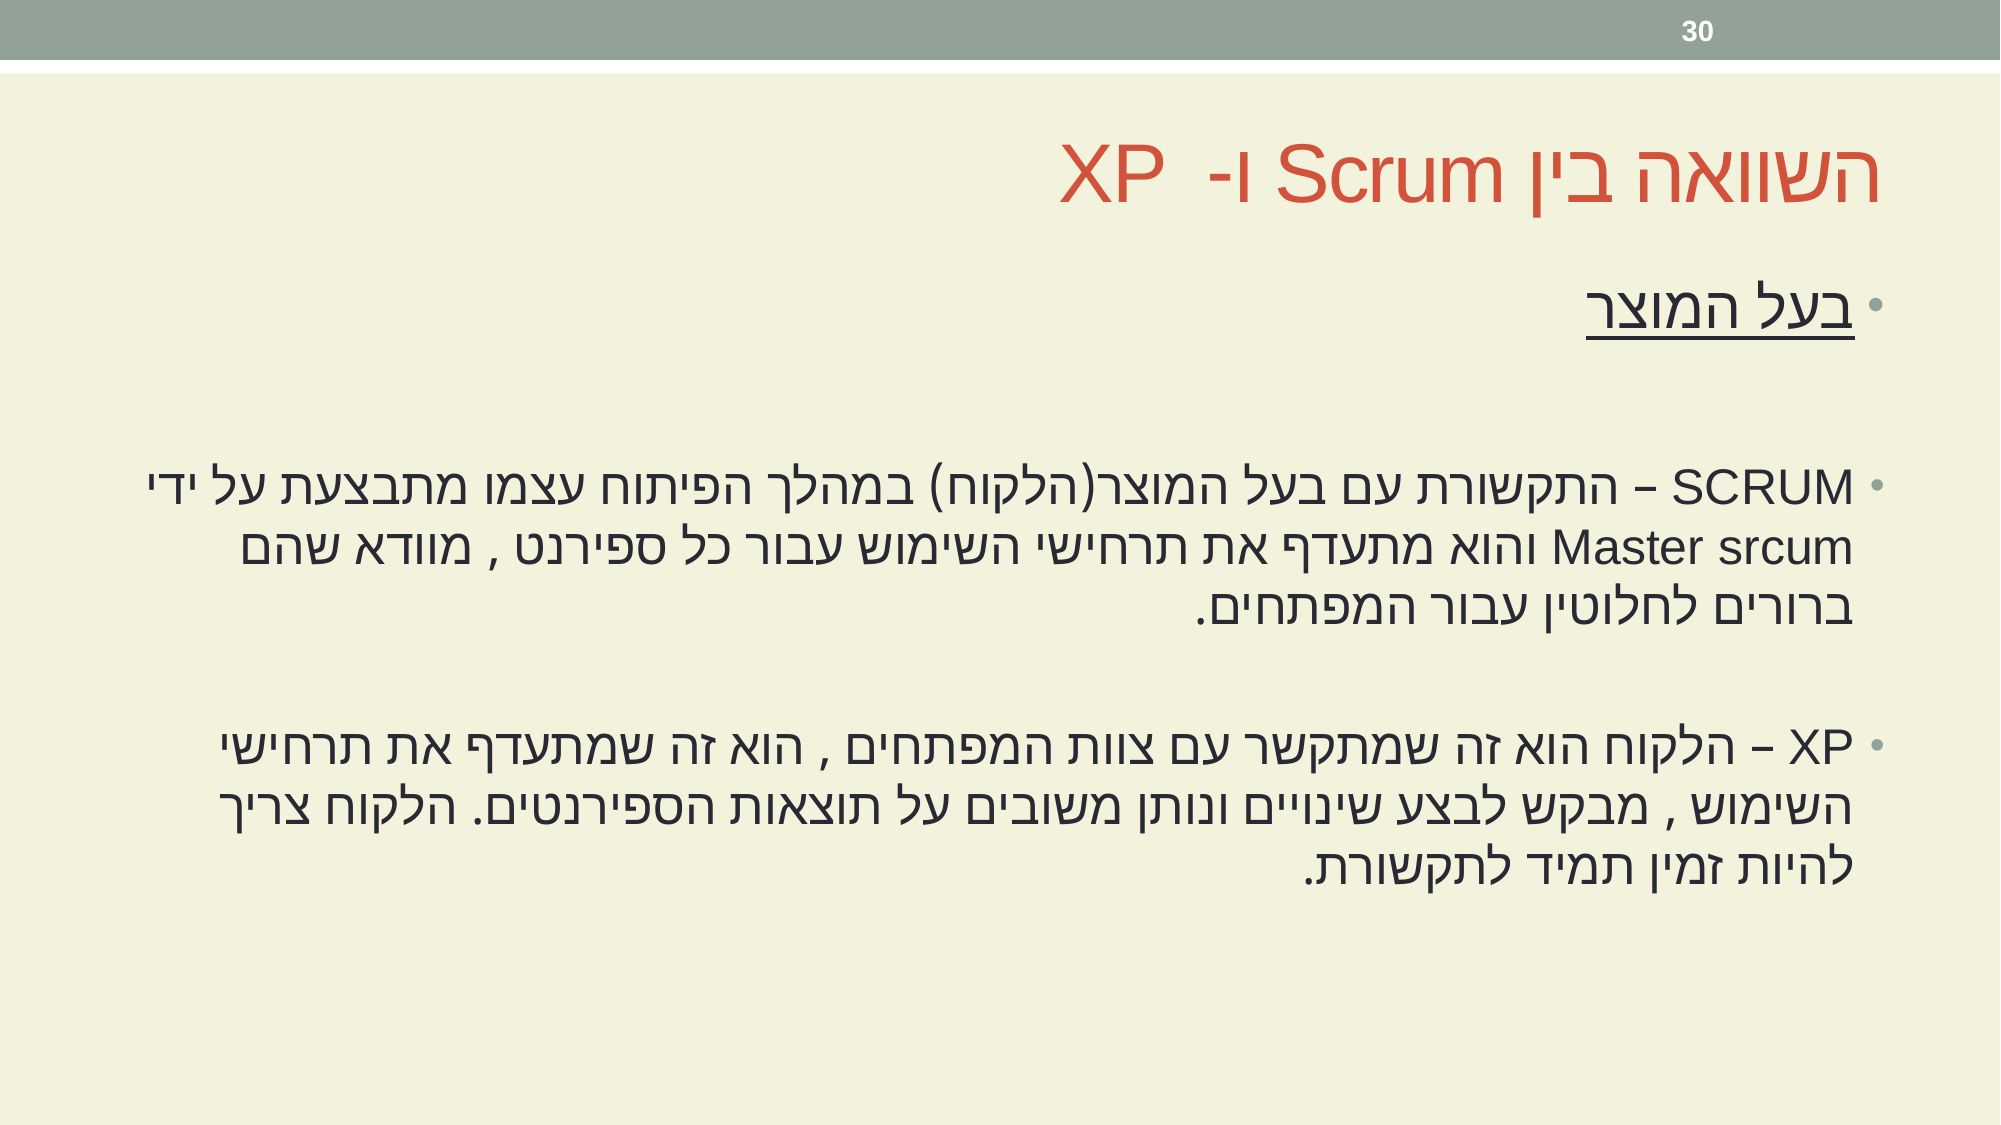

30
# השוואה בין Scrum ו-  XP
בעל המוצר

SCRUM – התקשורת עם בעל המוצר(הלקוח) במהלך הפיתוח עצמו מתבצעת על ידי Master srcum והוא מתעדף את תרחישי השימוש עבור כל ספירנט , מוודא שהם ברורים לחלוטין עבור המפתחים.

XP – הלקוח הוא זה שמתקשר עם צוות המפתחים , הוא זה שמתעדף את תרחישי השימוש , מבקש לבצע שינויים ונותן משובים על תוצאות הספירנטים. הלקוח צריך להיות זמין תמיד לתקשורת.